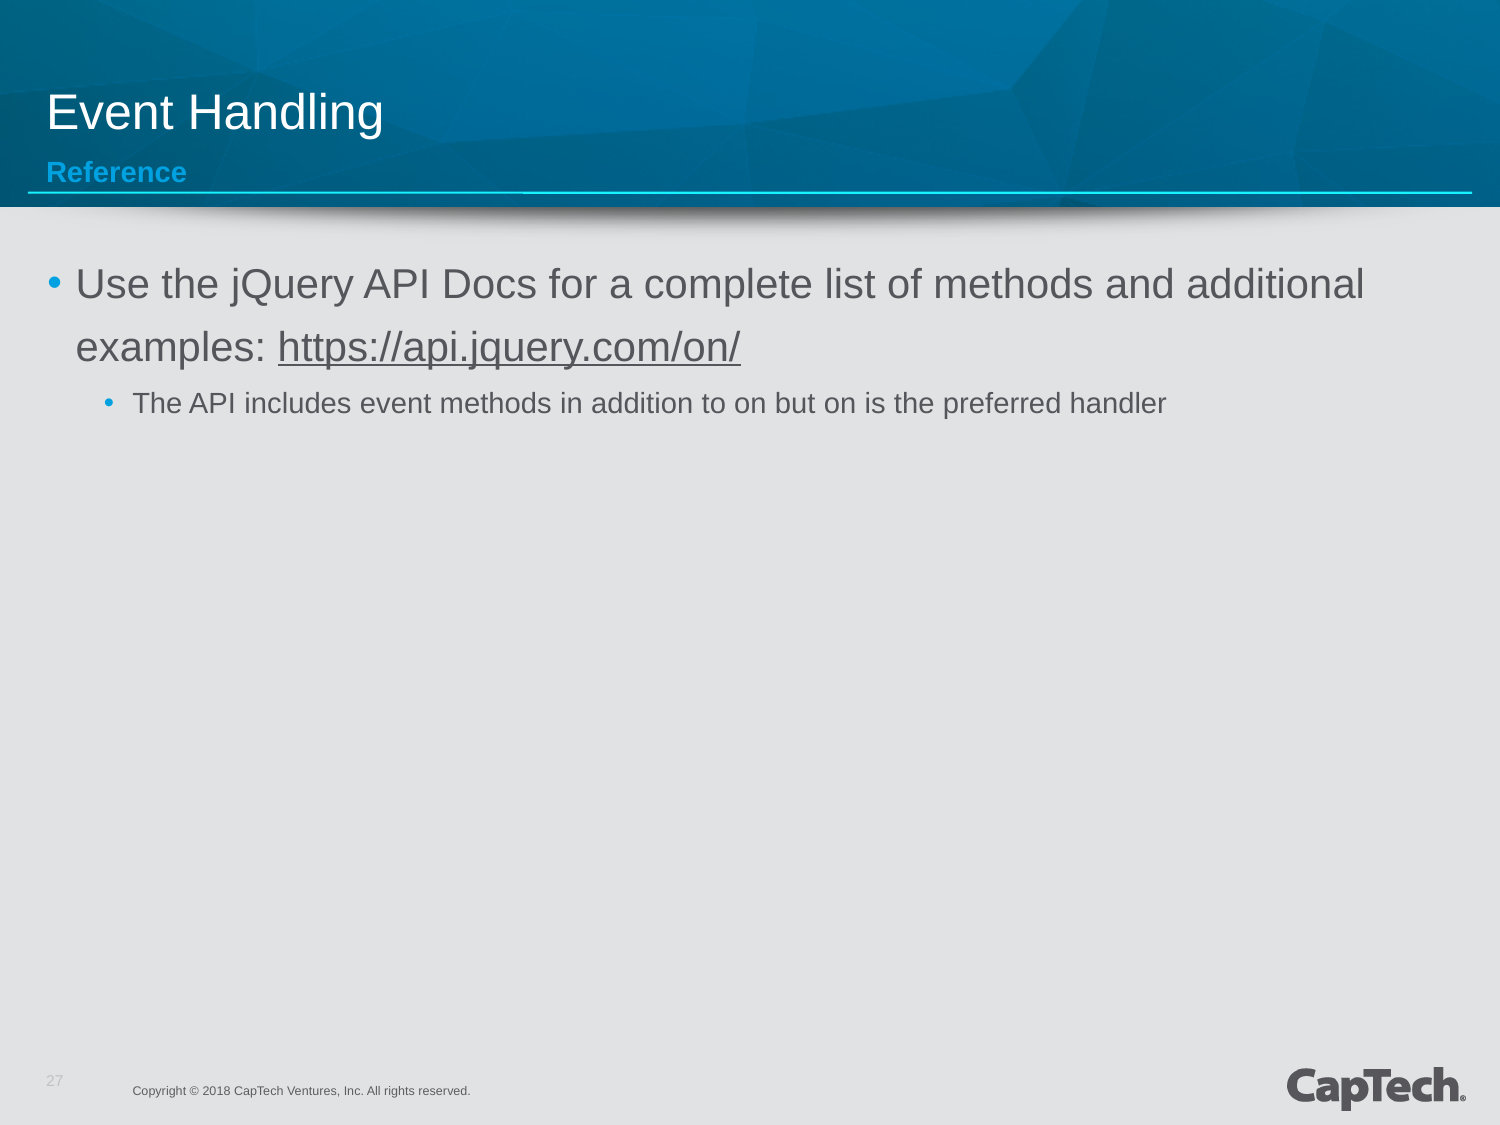

# Event Handling
Reference
Use the jQuery API Docs for a complete list of methods and additional examples: https://api.jquery.com/on/
The API includes event methods in addition to on but on is the preferred handler
27